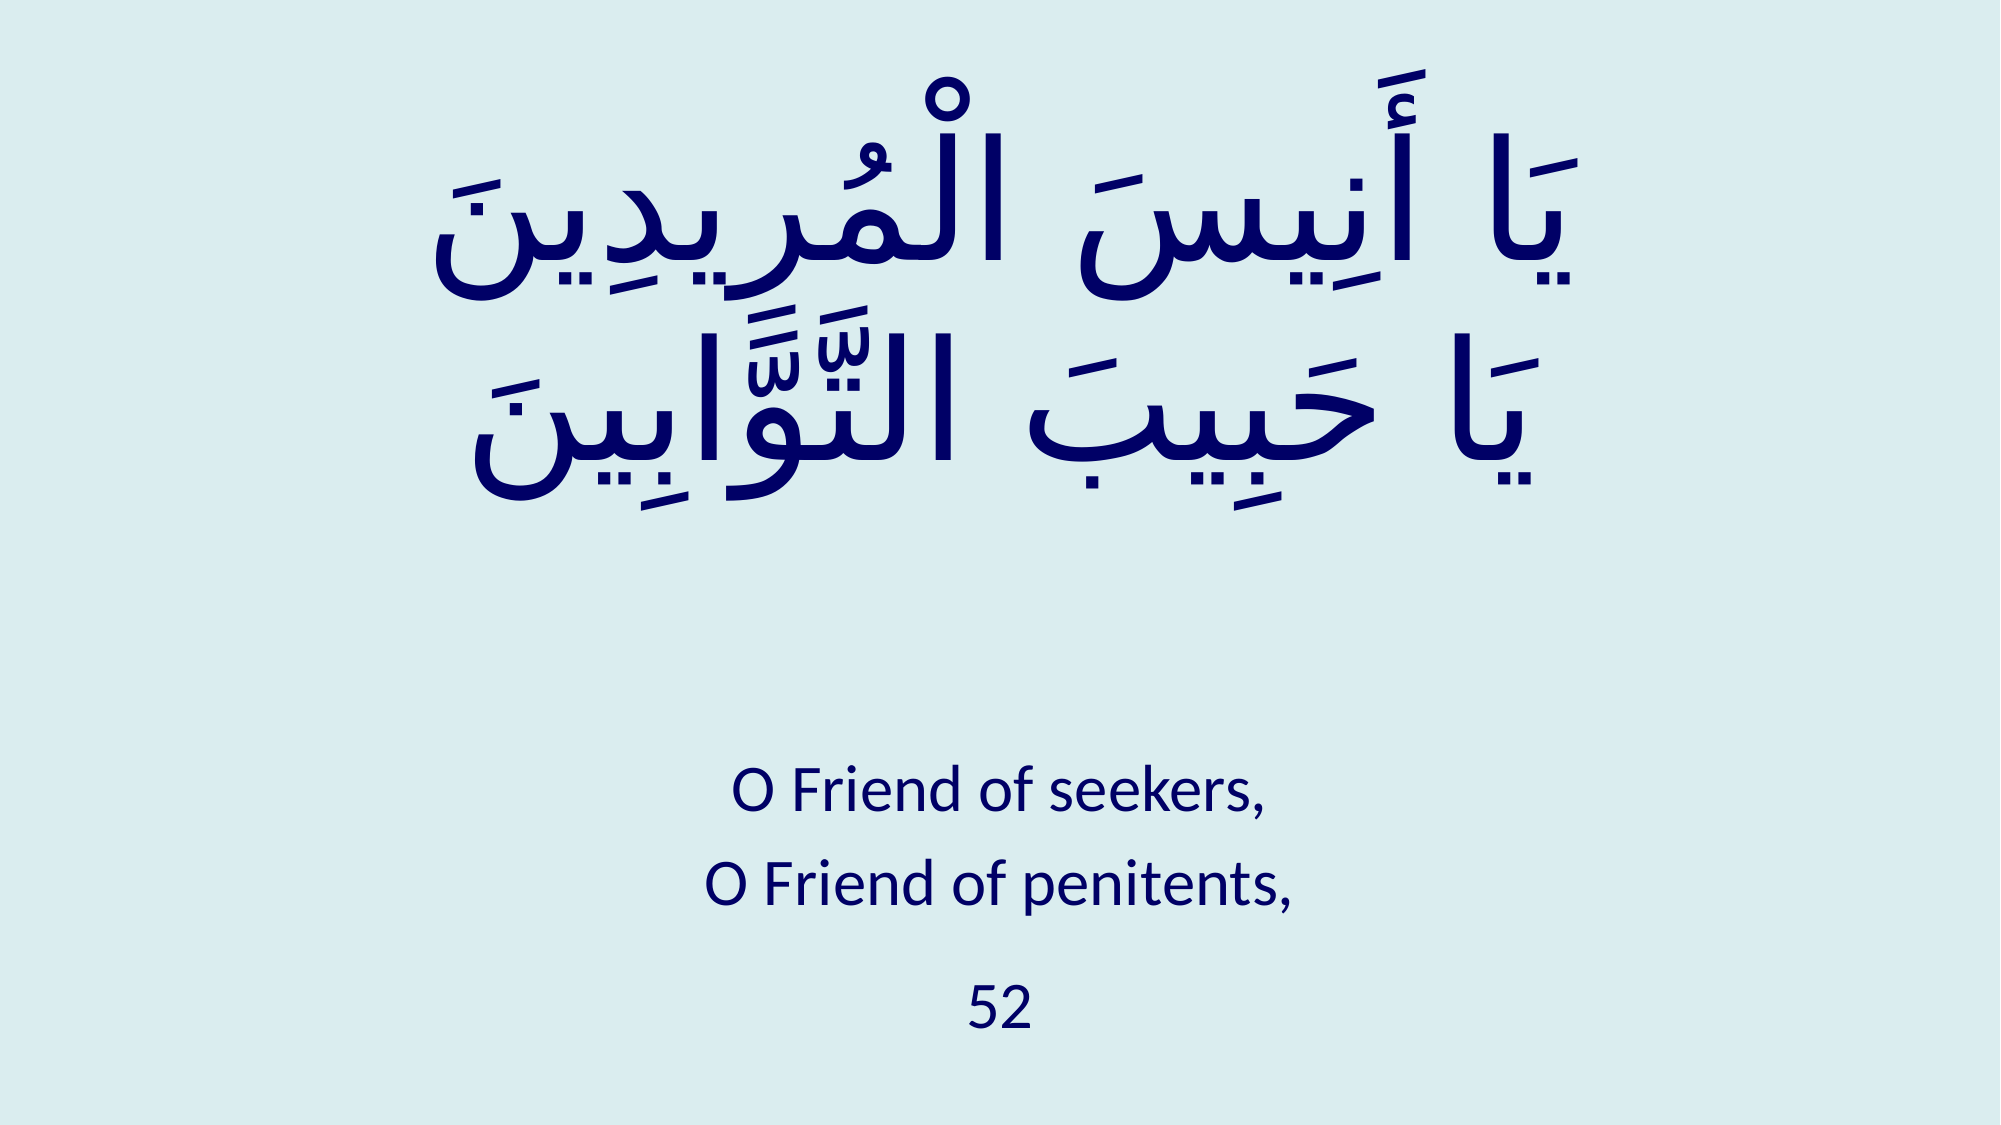

# يَا أَنِيسَ الْمُرِيدِينَ يَا حَبِيبَ التَّوَّابِينَ
O Friend of seekers,
O Friend of penitents,
52